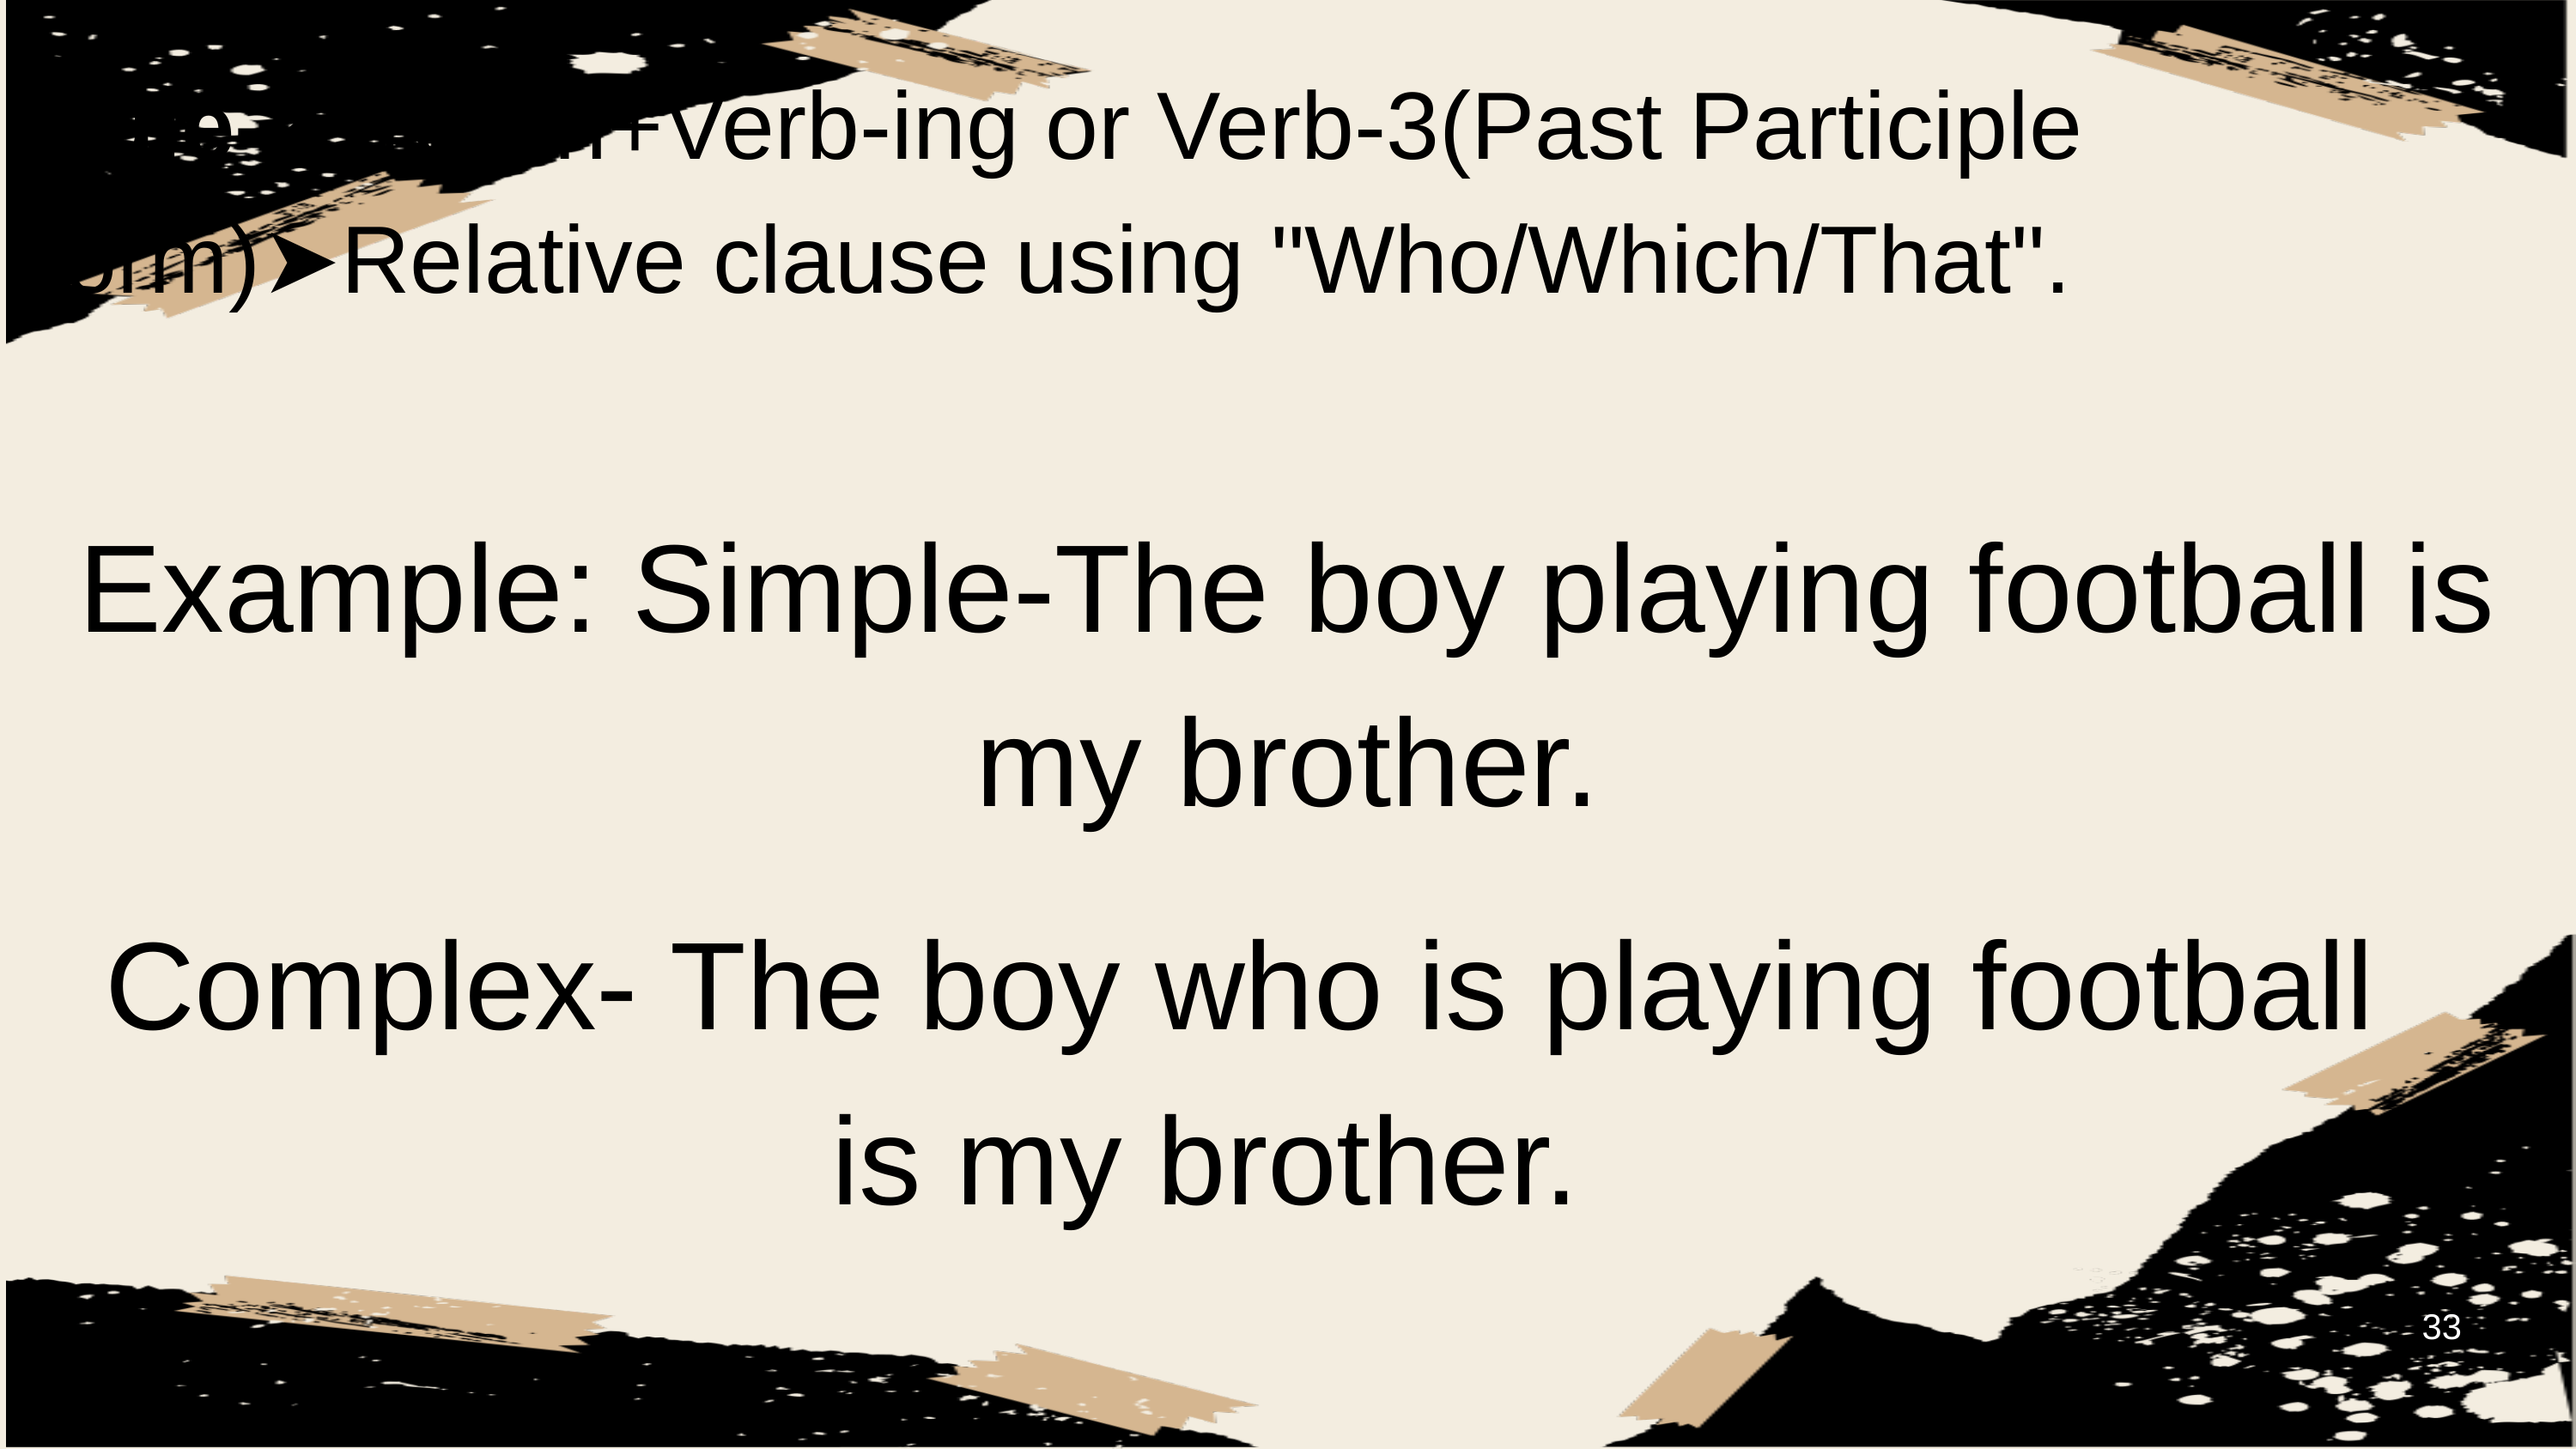

Rule-2: Noun+Verb-ing or Verb-3(Past Participle form)➤Relative clause using "Who/Which/That".
Example: Simple-The boy playing football is my brother.
Complex- The boy who is playing football is my brother.
33